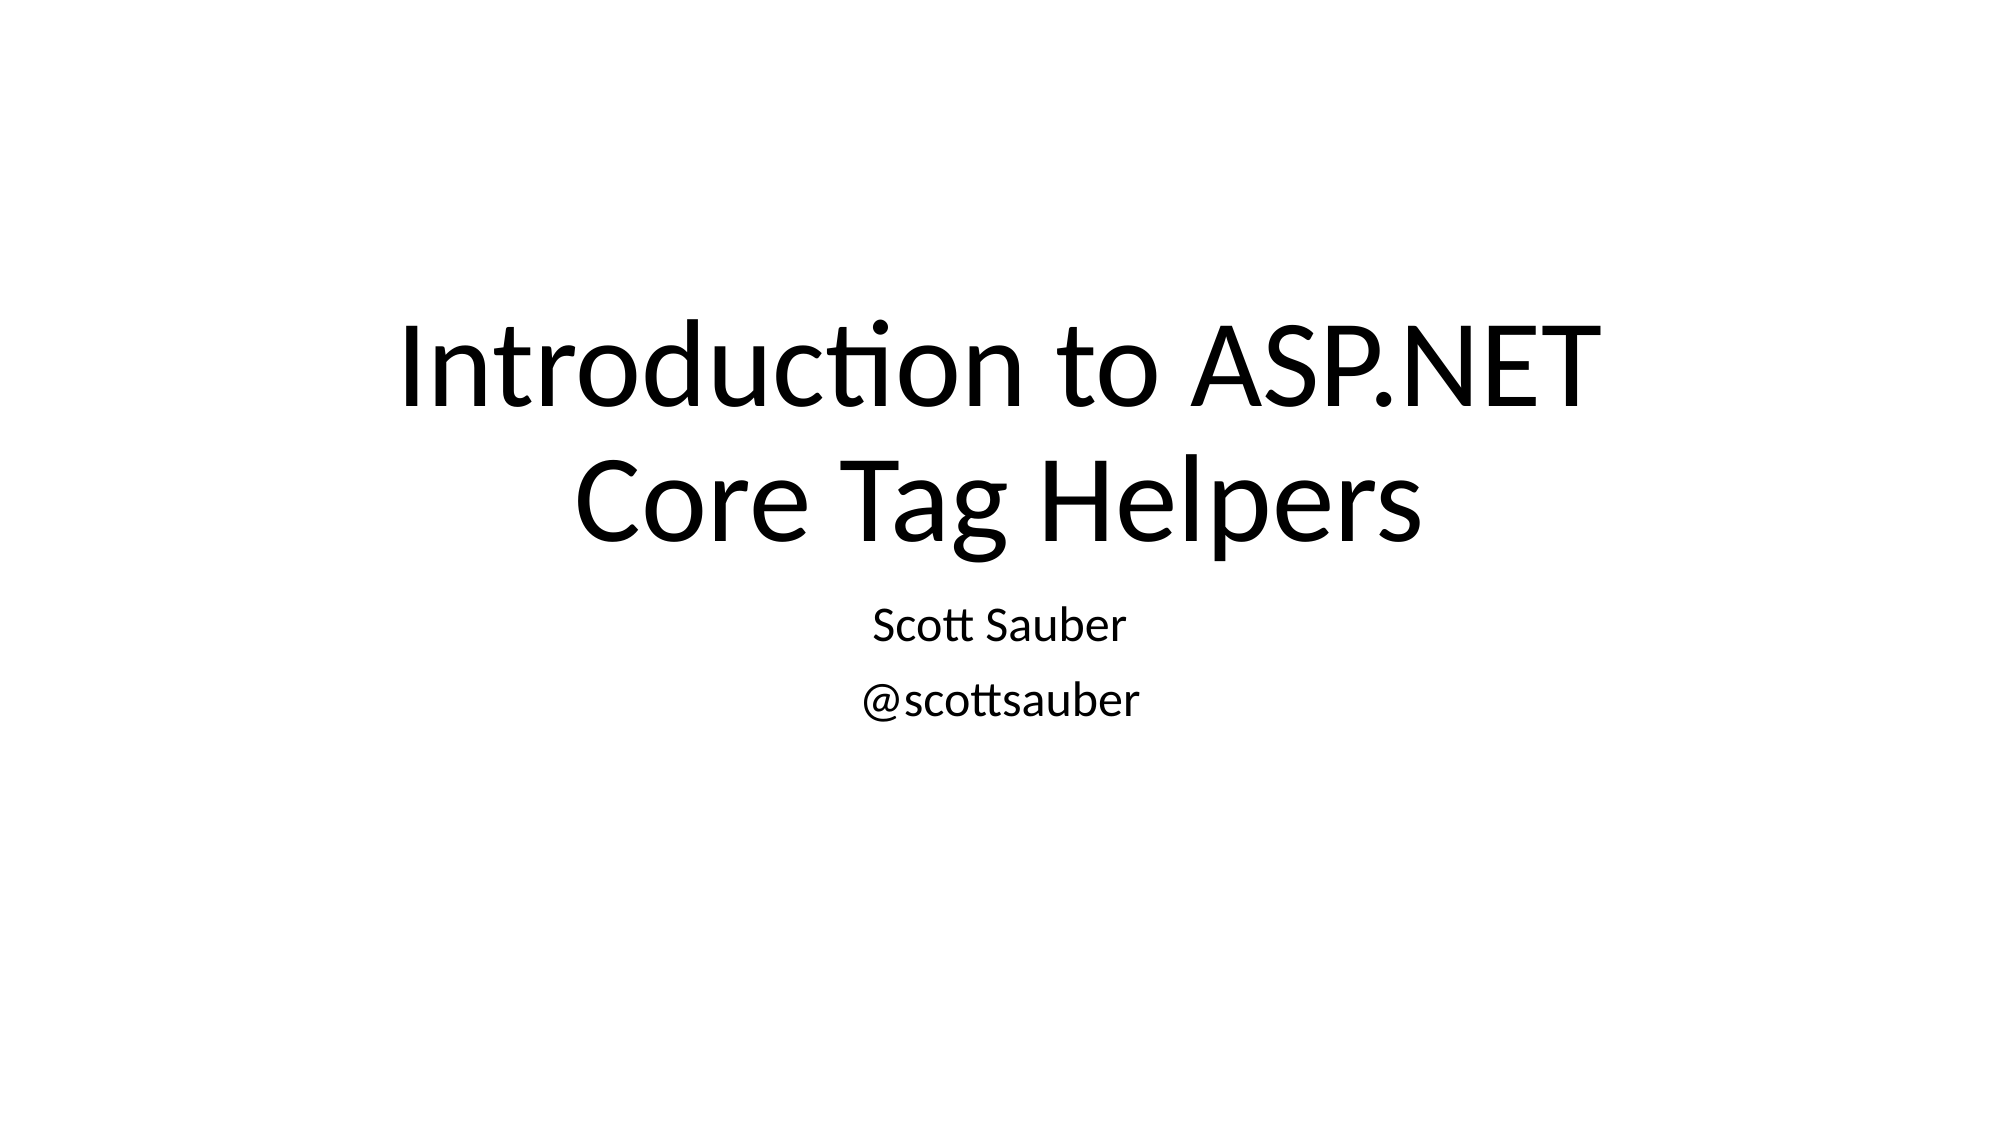

# Introduction to ASP.NET Core Tag Helpers
Scott Sauber
@scottsauber